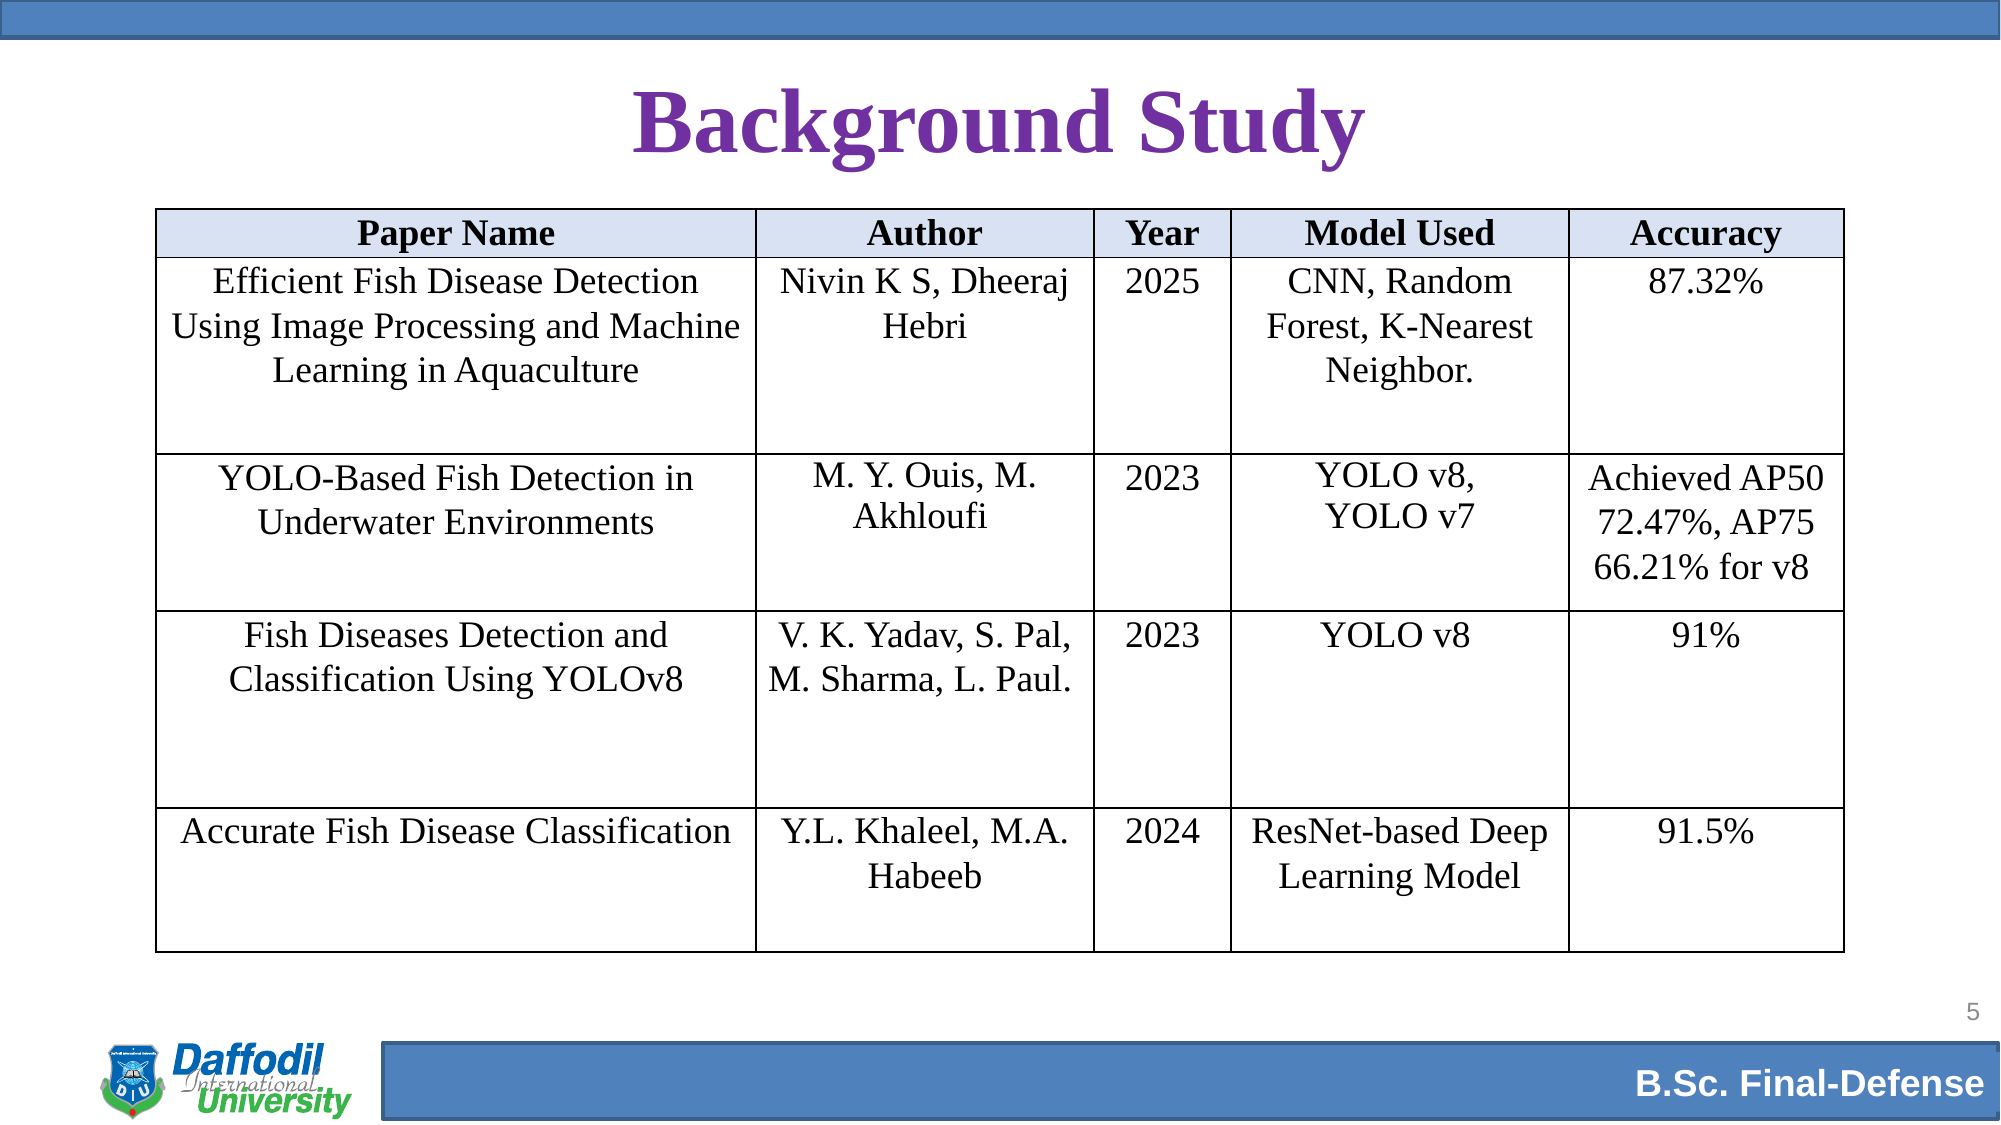

# Background Study
| Paper Name | Author | Year | Model Used | Accuracy |
| --- | --- | --- | --- | --- |
| Efficient Fish Disease Detection Using Image Processing and Machine Learning in Aquaculture | Nivin K S, Dheeraj Hebri | 2025 | CNN, Random Forest, K-Nearest Neighbor. | 87.32% |
| YOLO-Based Fish Detection in Underwater Environments | M. Y. Ouis, M. Akhloufi | 2023 | YOLO v8, YOLO v7 | Achieved AP50 72.47%, AP75 66.21% for v8 |
| Fish Diseases Detection and Classification Using YOLOv8 | V. K. Yadav, S. Pal, M. Sharma, L. Paul. | 2023 | YOLO v8 | 91% |
| Accurate Fish Disease Classification | Y.L. Khaleel, M.A. Habeeb | 2024 | ResNet-based Deep Learning Model | 91.5% |
5
B.Sc. Final-Defense